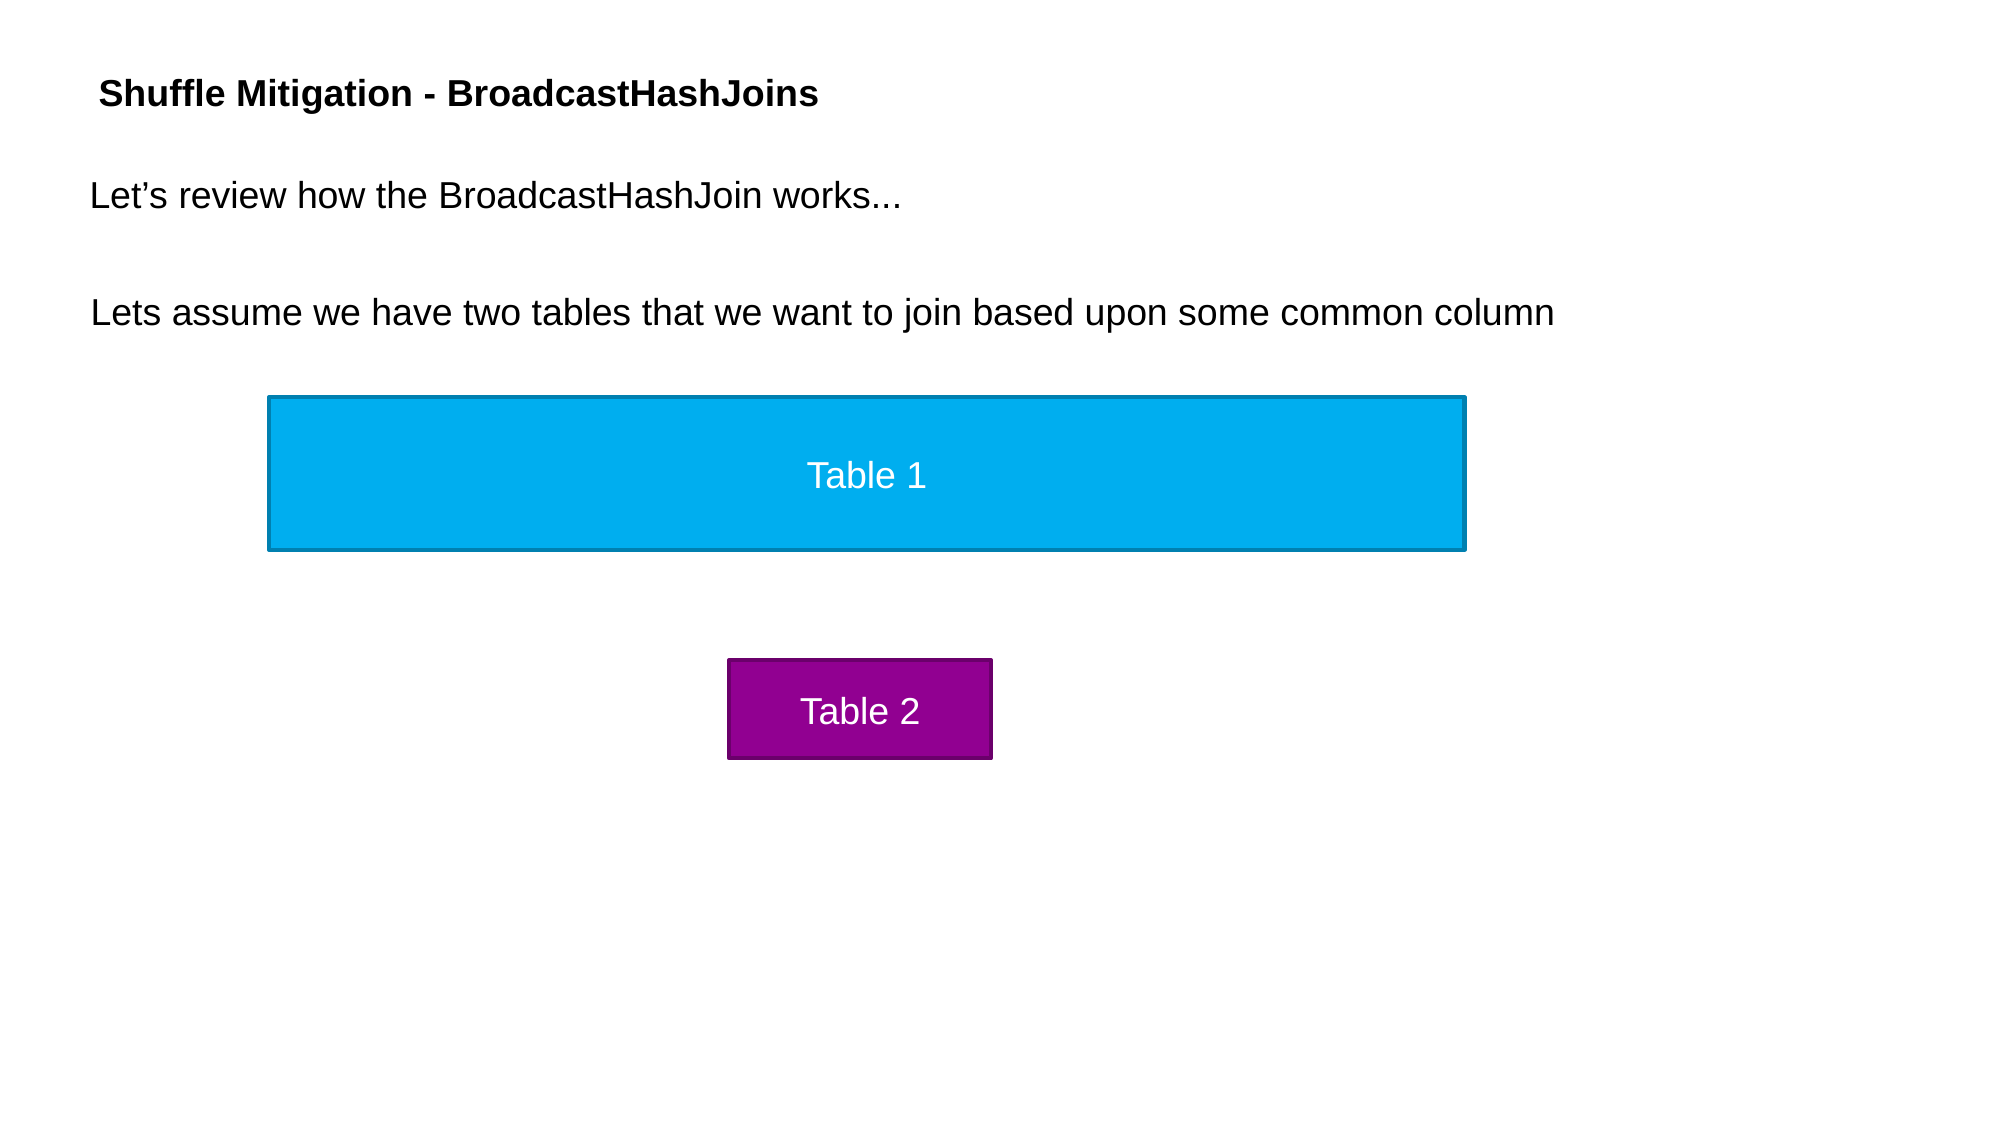

Shuffle Mitigation - BroadcastHashJoins
Let’s review how the BroadcastHashJoin works...
Lets assume we have two tables that we want to join based upon some common column
Table 1
Table 2